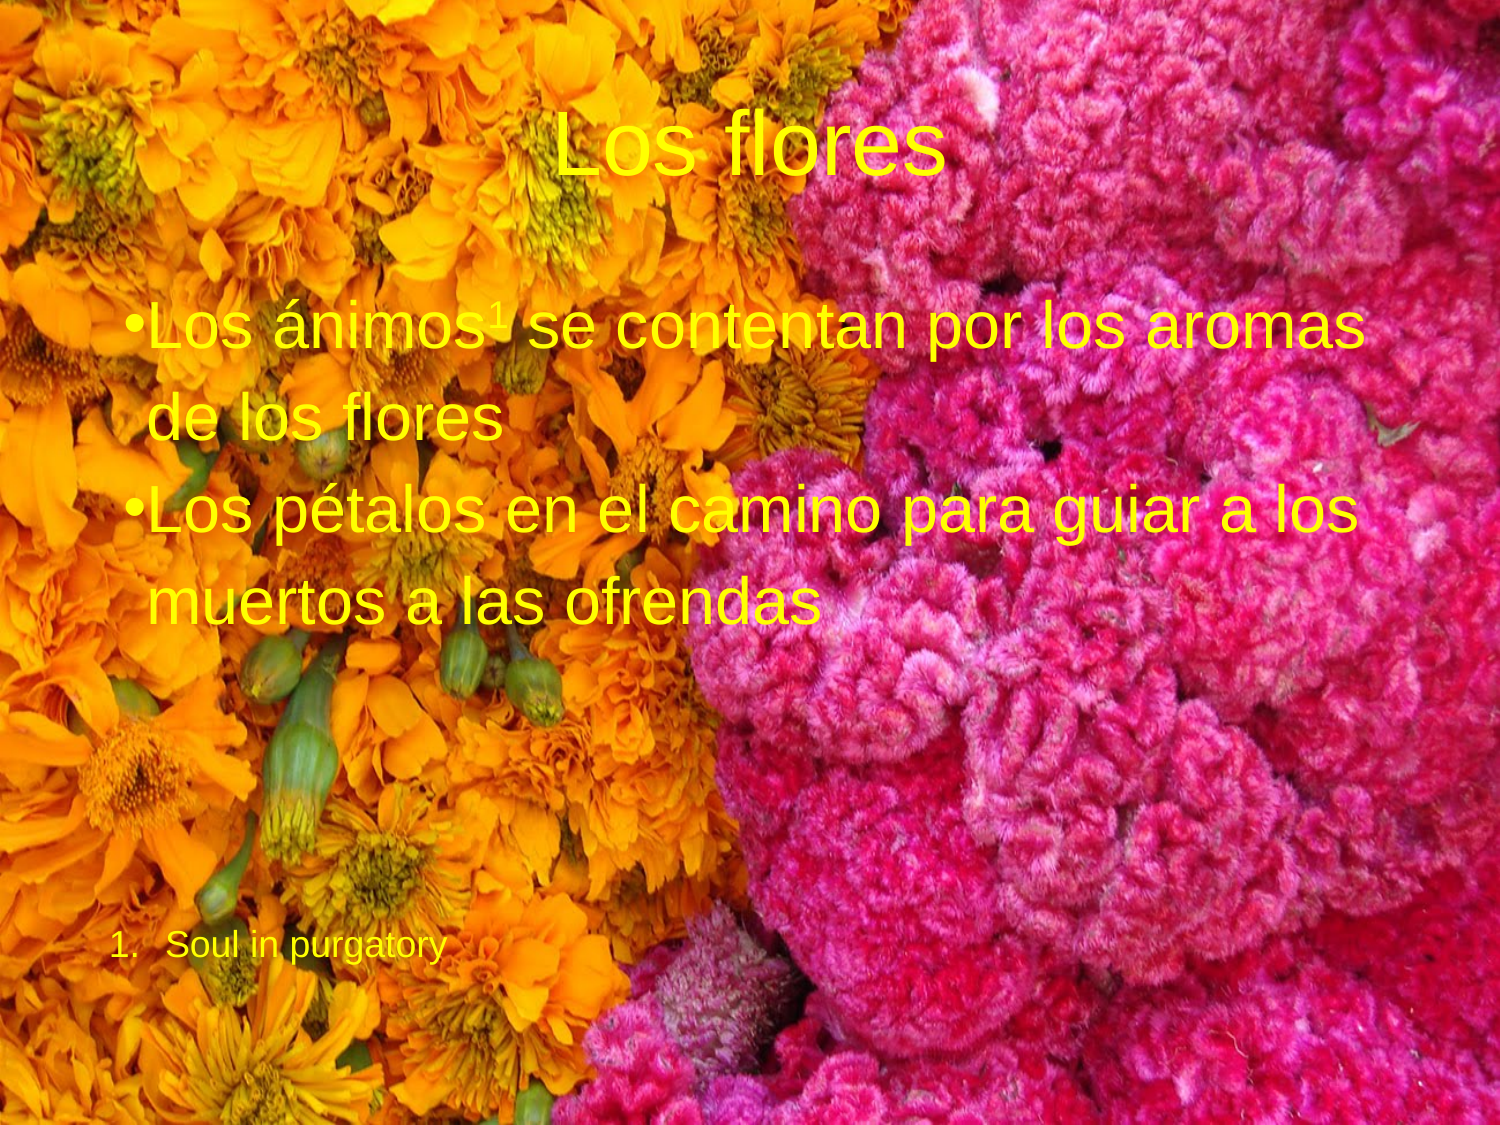

# Los flores
Los ánimos1 se contentan por los aromas de los flores
Los pétalos en el camino para guiar a los muertos a las ofrendas

Soul in purgatory